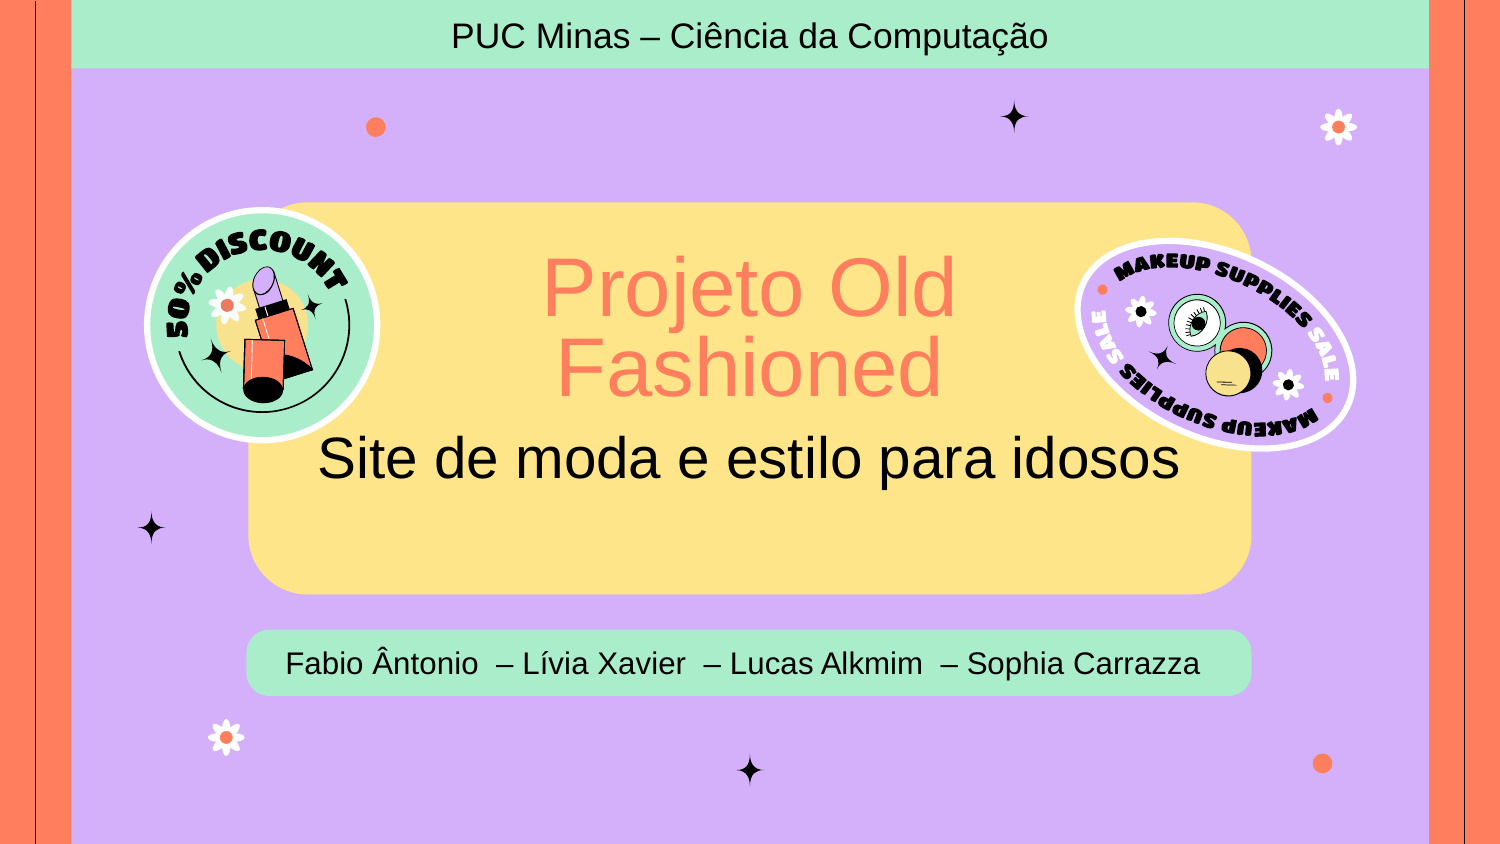

PUC Minas – Ciência da Computação

Projeto Old Fashioned

# Site de moda e estilo para idosos

Fabio Ântonio  – Lívia Xavier  – Lucas Alkmim  – Sophia Carrazza